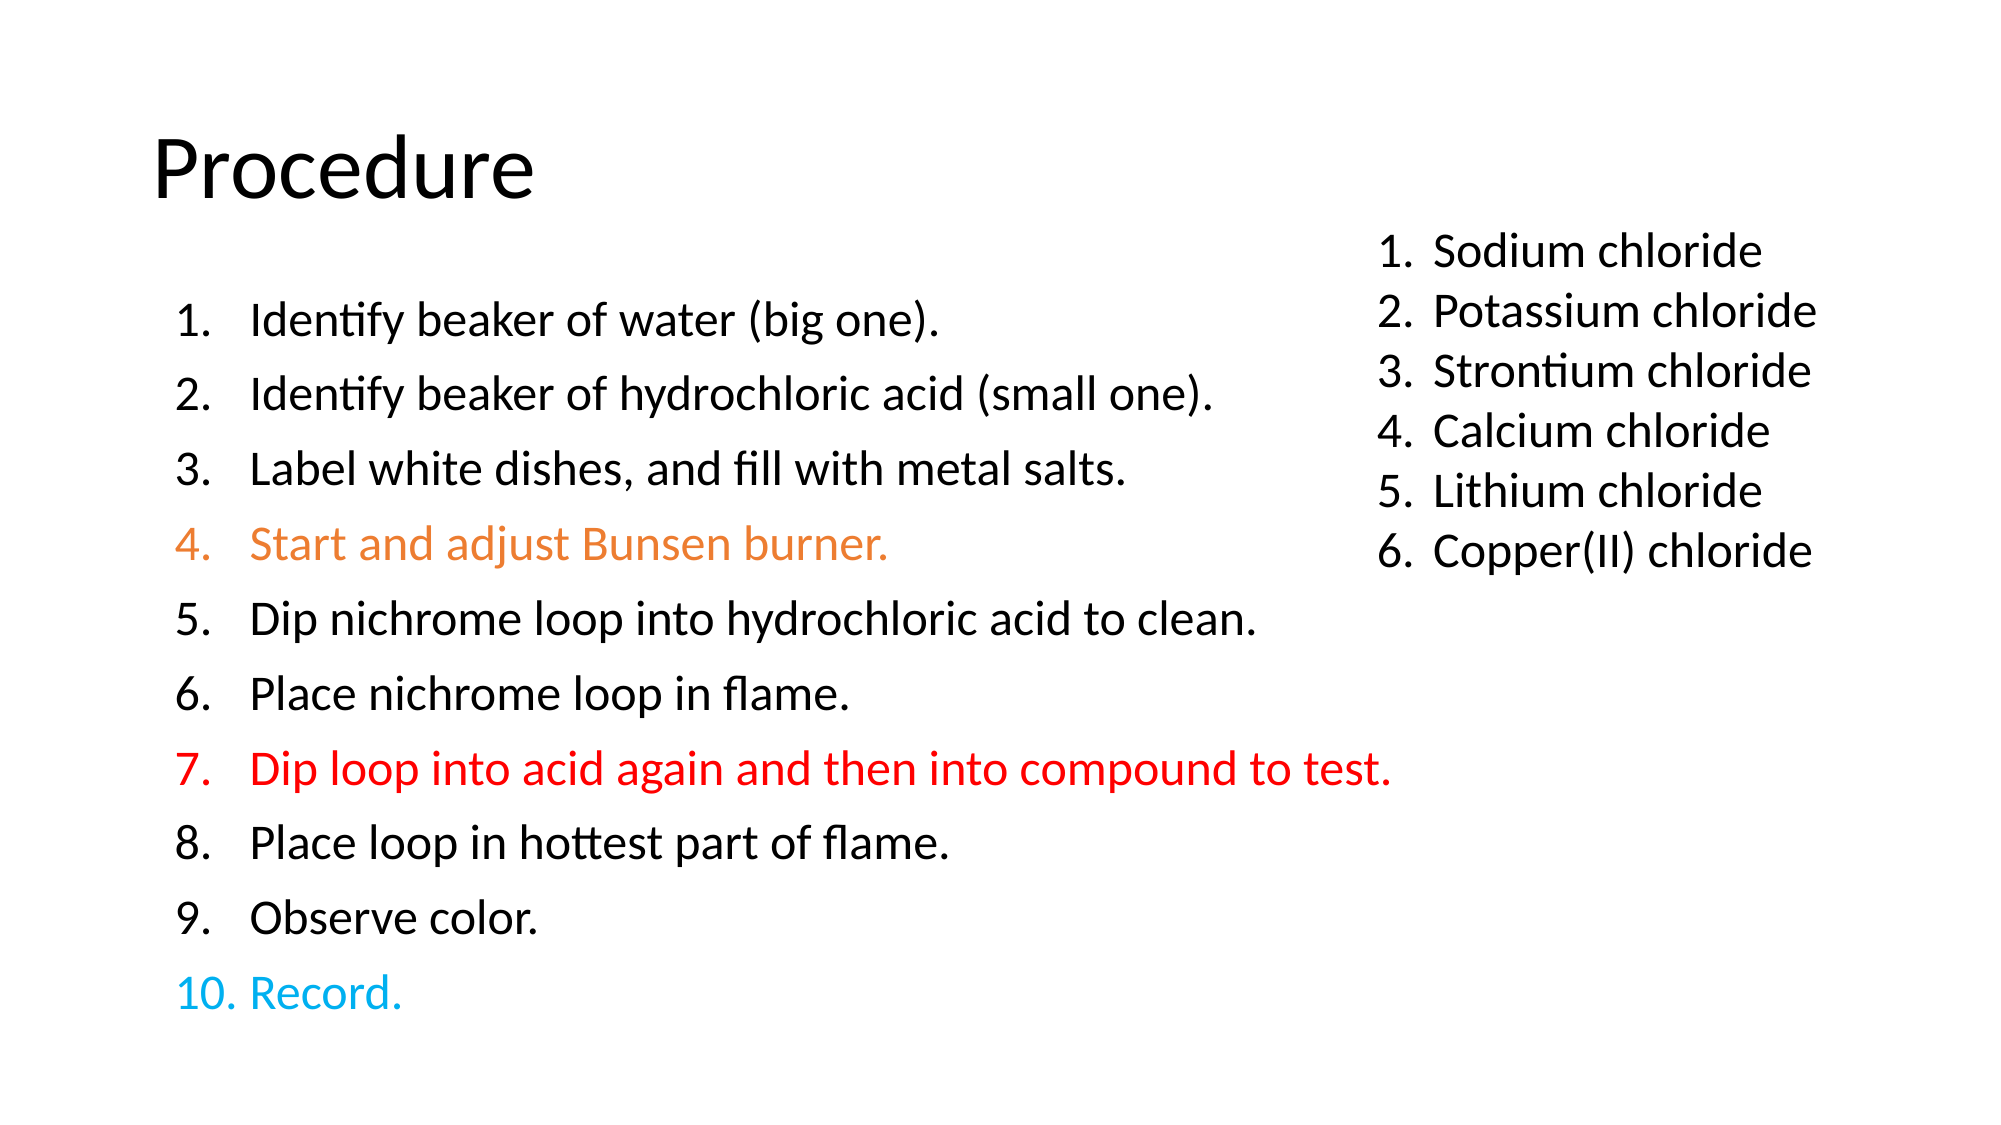

# Procedure

Sodium chloride
Potassium chloride
Strontium chloride
Calcium chloride
Lithium chloride
Copper(II) chloride
Identify beaker of water (big one).
Identify beaker of hydrochloric acid (small one).
Label white dishes, and fill with metal salts.
Start and adjust Bunsen burner.
Dip nichrome loop into hydrochloric acid to clean.
Place nichrome loop in flame.
Dip loop into acid again and then into compound to test.
Place loop in hottest part of flame.
Observe color.
Record.